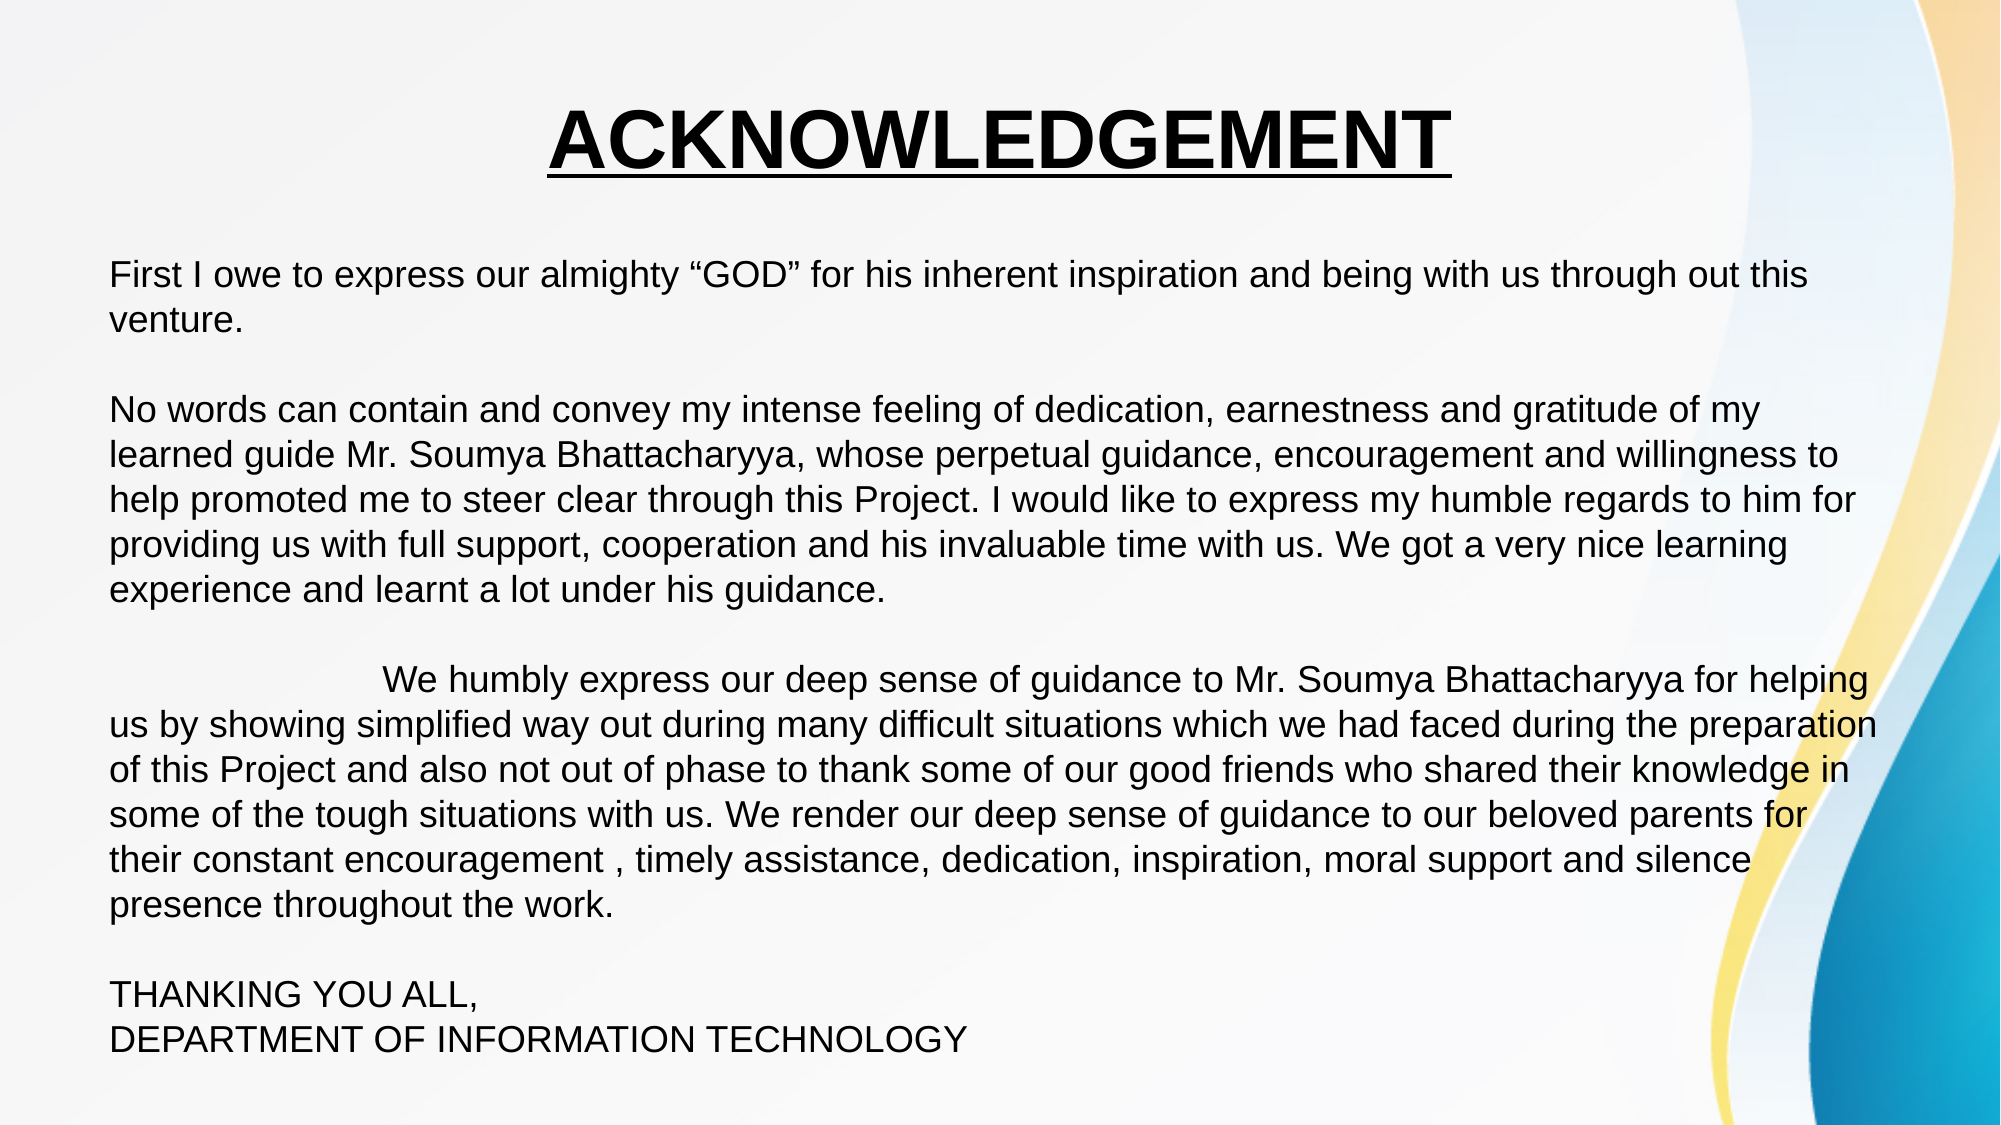

# ACKNOWLEDGEMENT
First I owe to express our almighty “GOD” for his inherent inspiration and being with us through out this venture.

No words can contain and convey my intense feeling of dedication, earnestness and gratitude of my learned guide Mr. Soumya Bhattacharyya, whose perpetual guidance, encouragement and willingness to help promoted me to steer clear through this Project. I would like to express my humble regards to him for providing us with full support, cooperation and his invaluable time with us. We got a very nice learning experience and learnt a lot under his guidance.

                          We humbly express our deep sense of guidance to Mr. Soumya Bhattacharyya for helping us by showing simplified way out during many difficult situations which we had faced during the preparation of this Project and also not out of phase to thank some of our good friends who shared their knowledge in some of the tough situations with us. We render our deep sense of guidance to our beloved parents for their constant encouragement , timely assistance, dedication, inspiration, moral support and silence presence throughout the work.

THANKING YOU ALL,
DEPARTMENT OF INFORMATION TECHNOLOGY